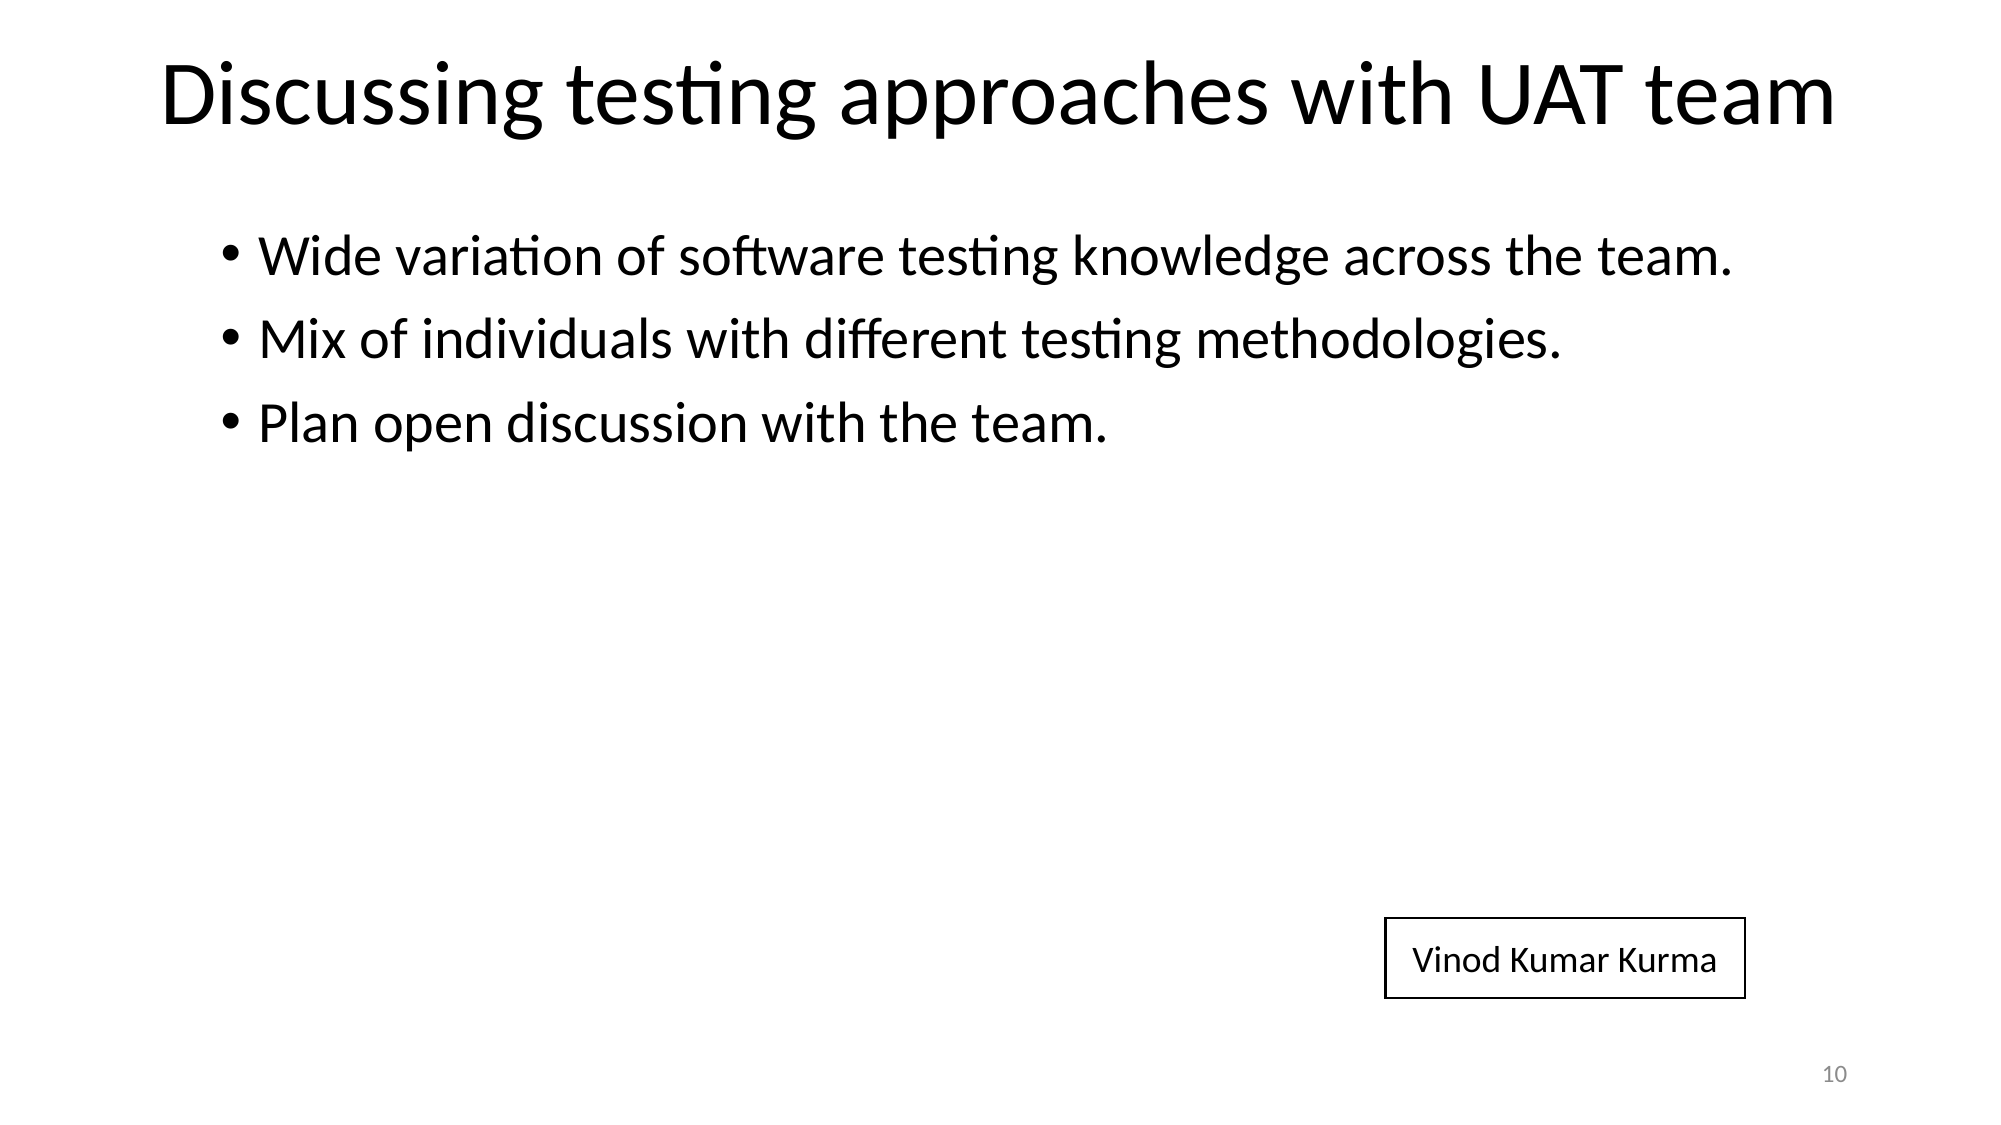

# Discussing testing approaches with UAT team
Wide variation of software testing knowledge across the team.
Mix of individuals with different testing methodologies.
Plan open discussion with the team.
Vinod Kumar Kurma
10